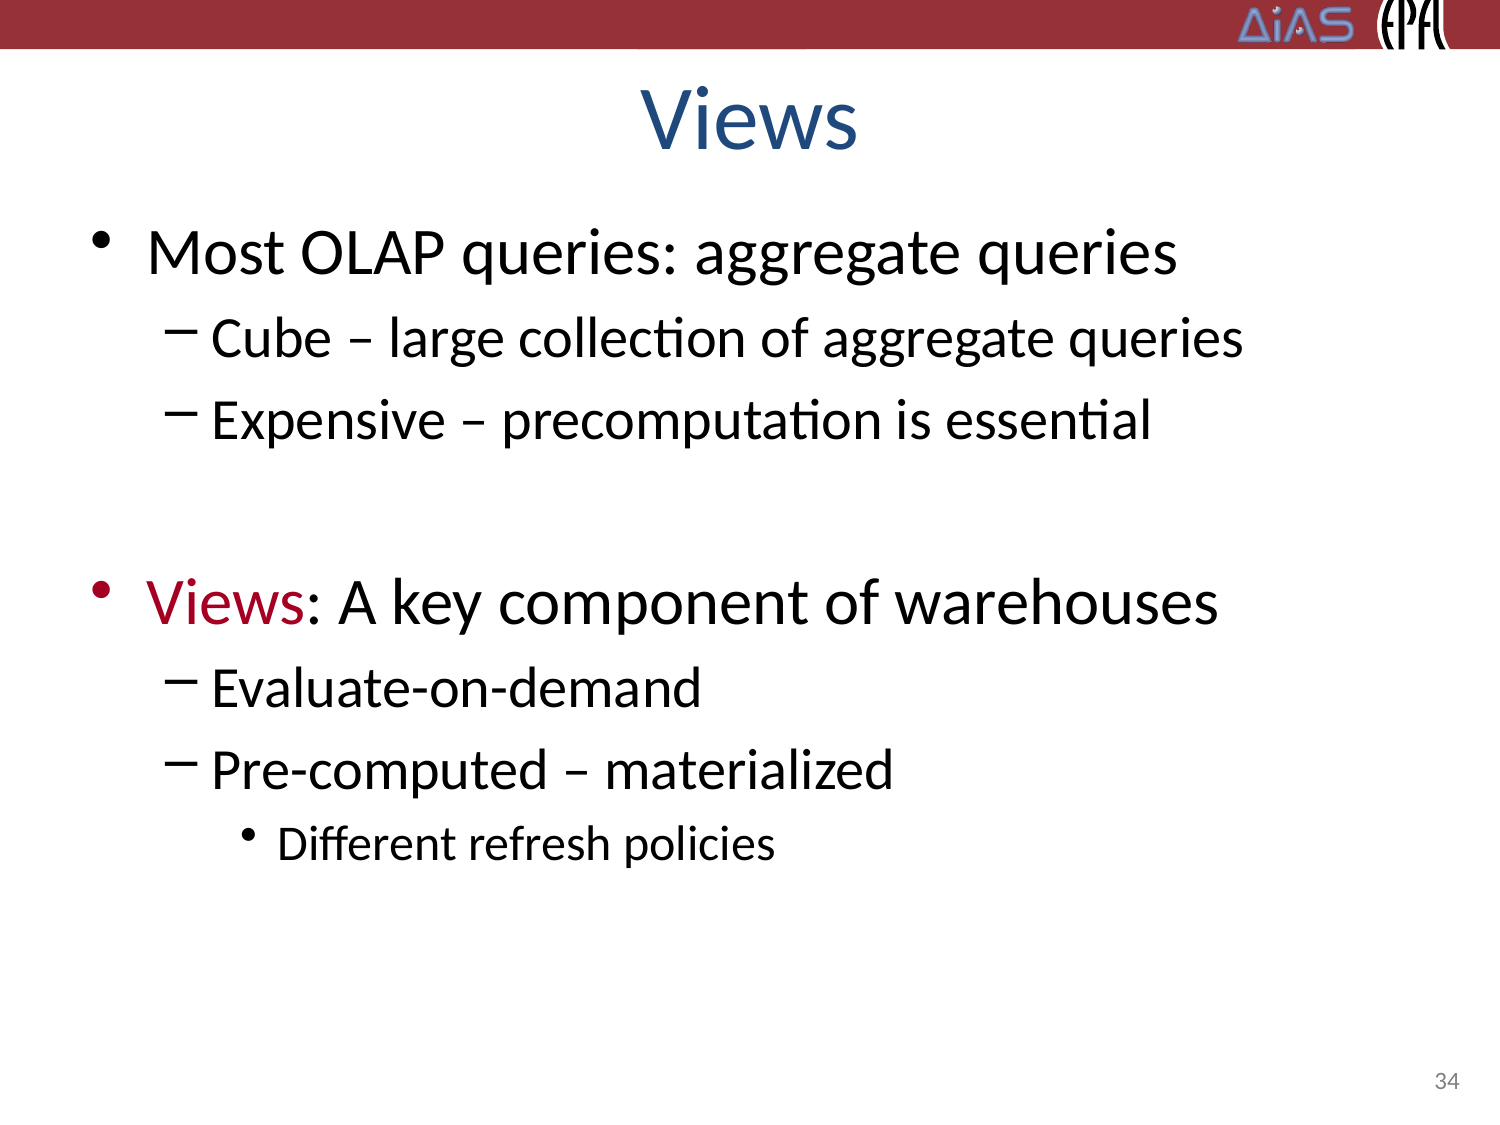

# Views
Most OLAP queries: aggregate queries
Cube – large collection of aggregate queries
Expensive – precomputation is essential

Views: A key component of warehouses
Evaluate-on-demand
Pre-computed – materialized
Different refresh policies
34